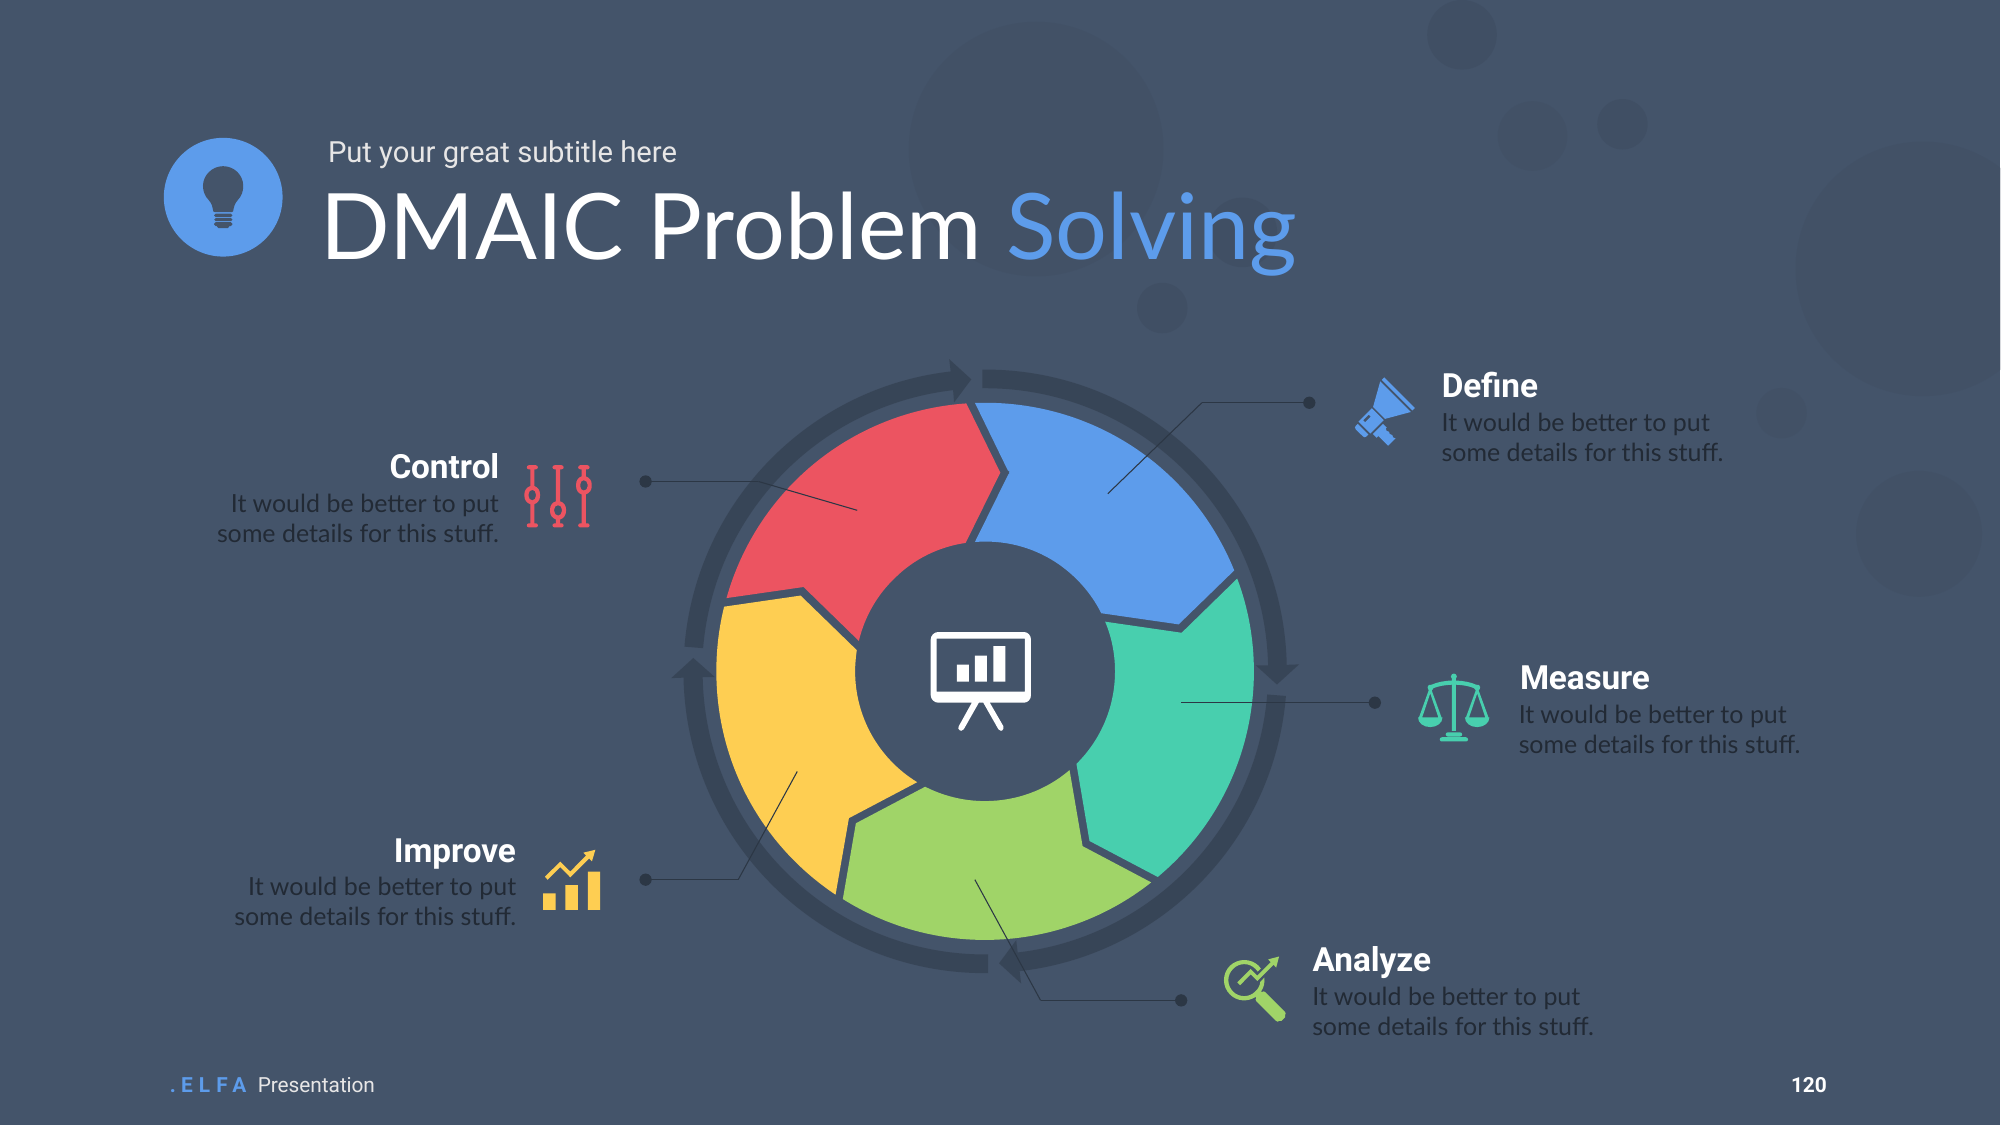

Put your great subtitle here

DMAIC Problem Solving

Define
It would be better to put some details for this stuff.

Control
It would be better to put some details for this stuff.

Measure
It would be better to put some details for this stuff.

Improve
It would be better to put some details for this stuff.

Analyze
It would be better to put some details for this stuff.